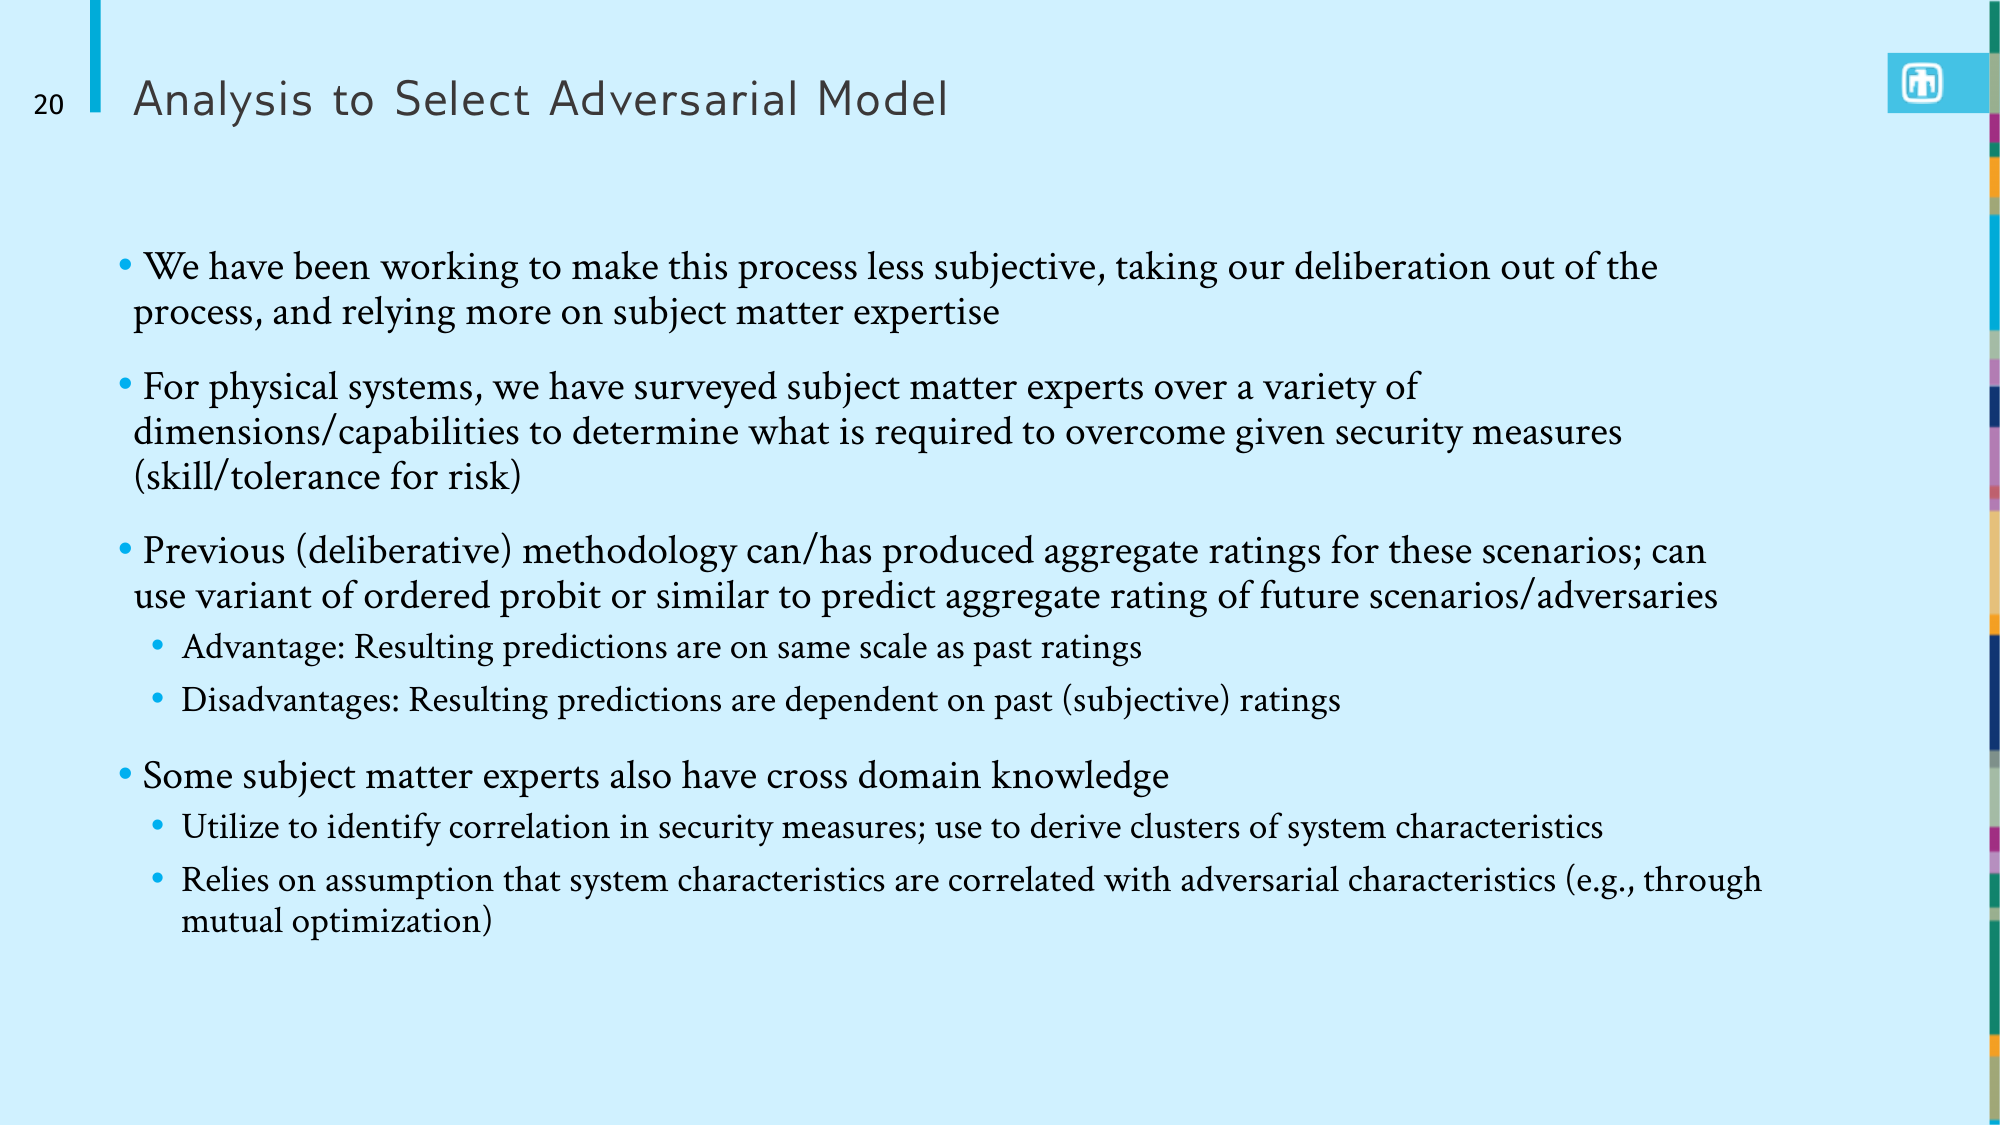

# Analysis to Select Adversarial Model
20
 We have been working to make this process less subjective, taking our deliberation out of the process, and relying more on subject matter expertise
 For physical systems, we have surveyed subject matter experts over a variety of dimensions/capabilities to determine what is required to overcome given security measures (skill/tolerance for risk)
 Previous (deliberative) methodology can/has produced aggregate ratings for these scenarios; can use variant of ordered probit or similar to predict aggregate rating of future scenarios/adversaries
Advantage: Resulting predictions are on same scale as past ratings
Disadvantages: Resulting predictions are dependent on past (subjective) ratings
 Some subject matter experts also have cross domain knowledge
Utilize to identify correlation in security measures; use to derive clusters of system characteristics
Relies on assumption that system characteristics are correlated with adversarial characteristics (e.g., through mutual optimization)